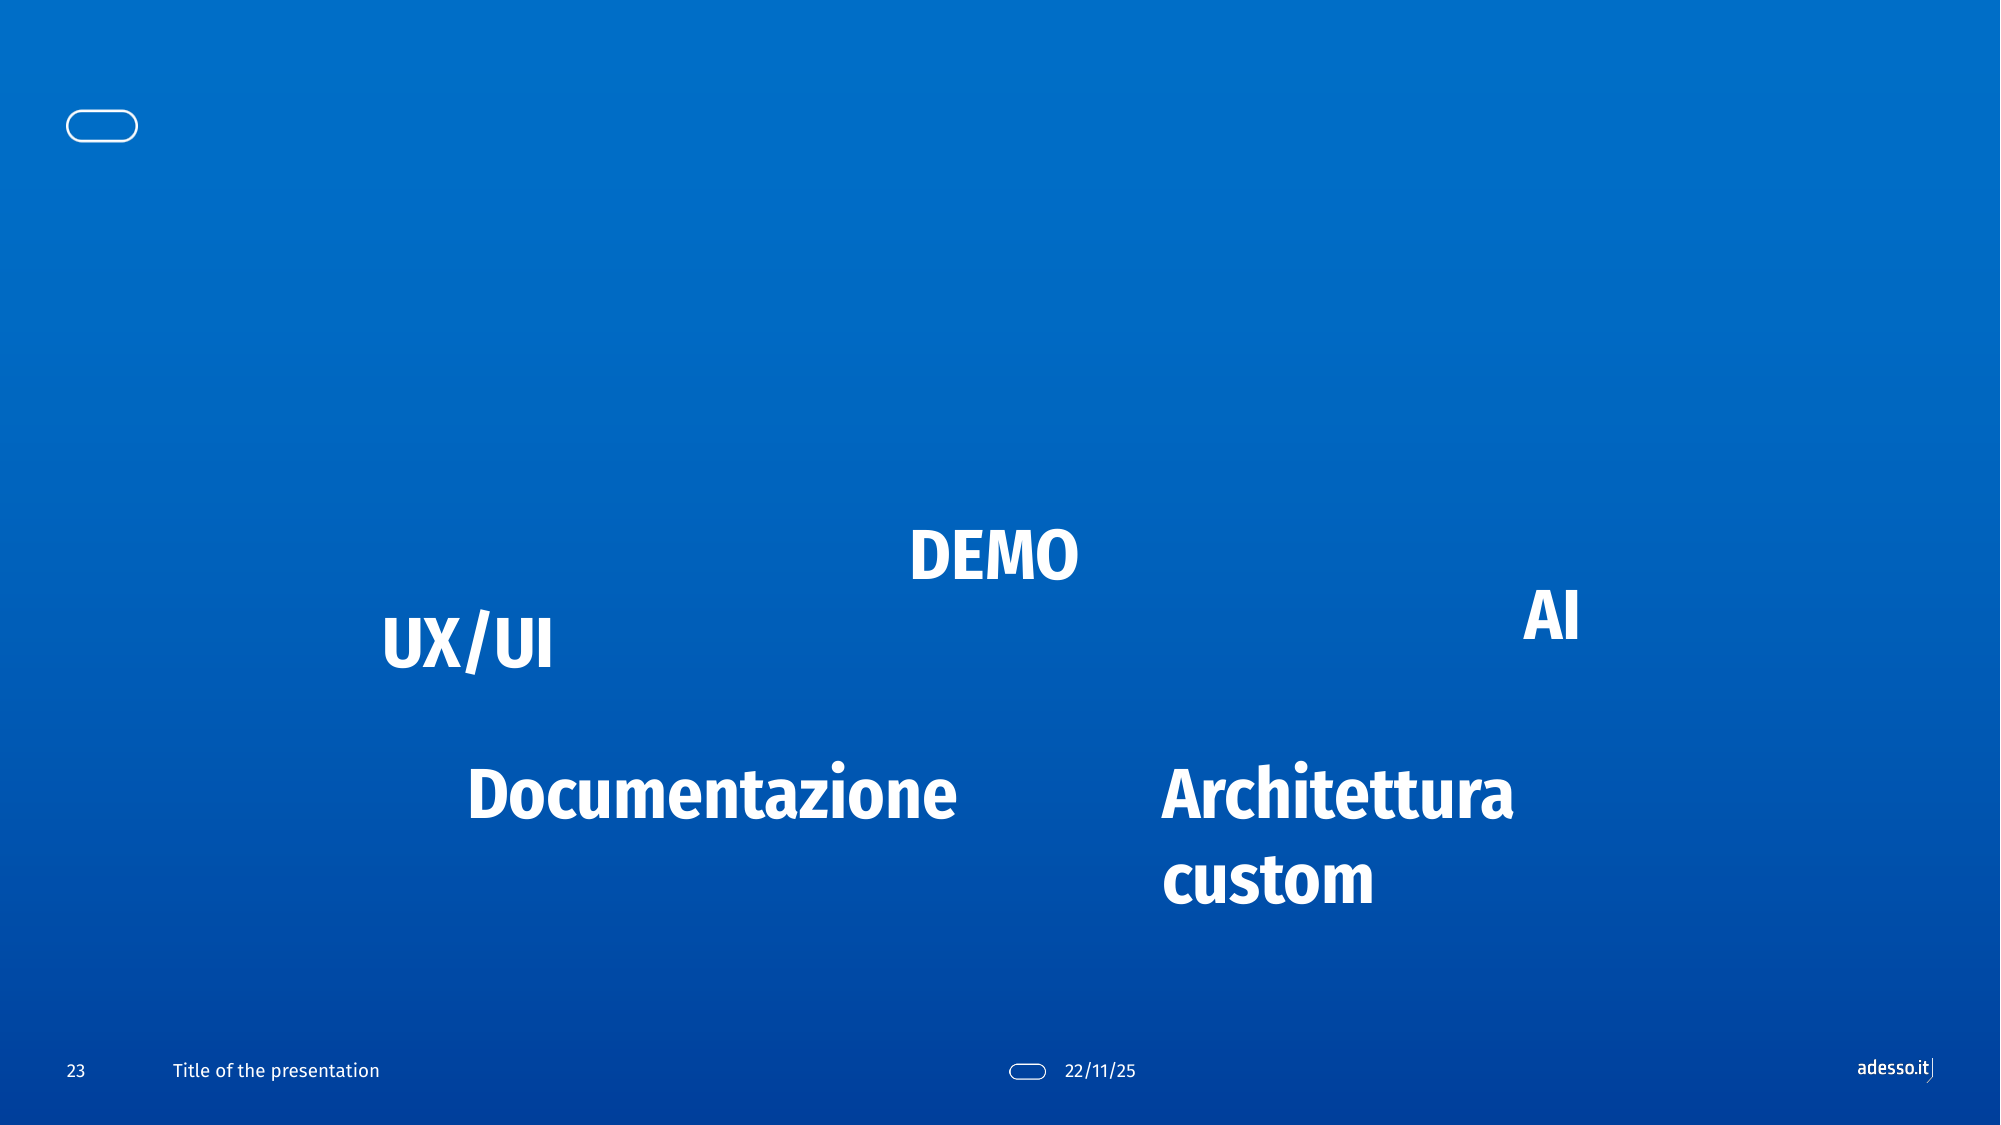

# DEMO
AI
UX/UI
Documentazione
Architettura custom
23
Title of the presentation
22/11/25